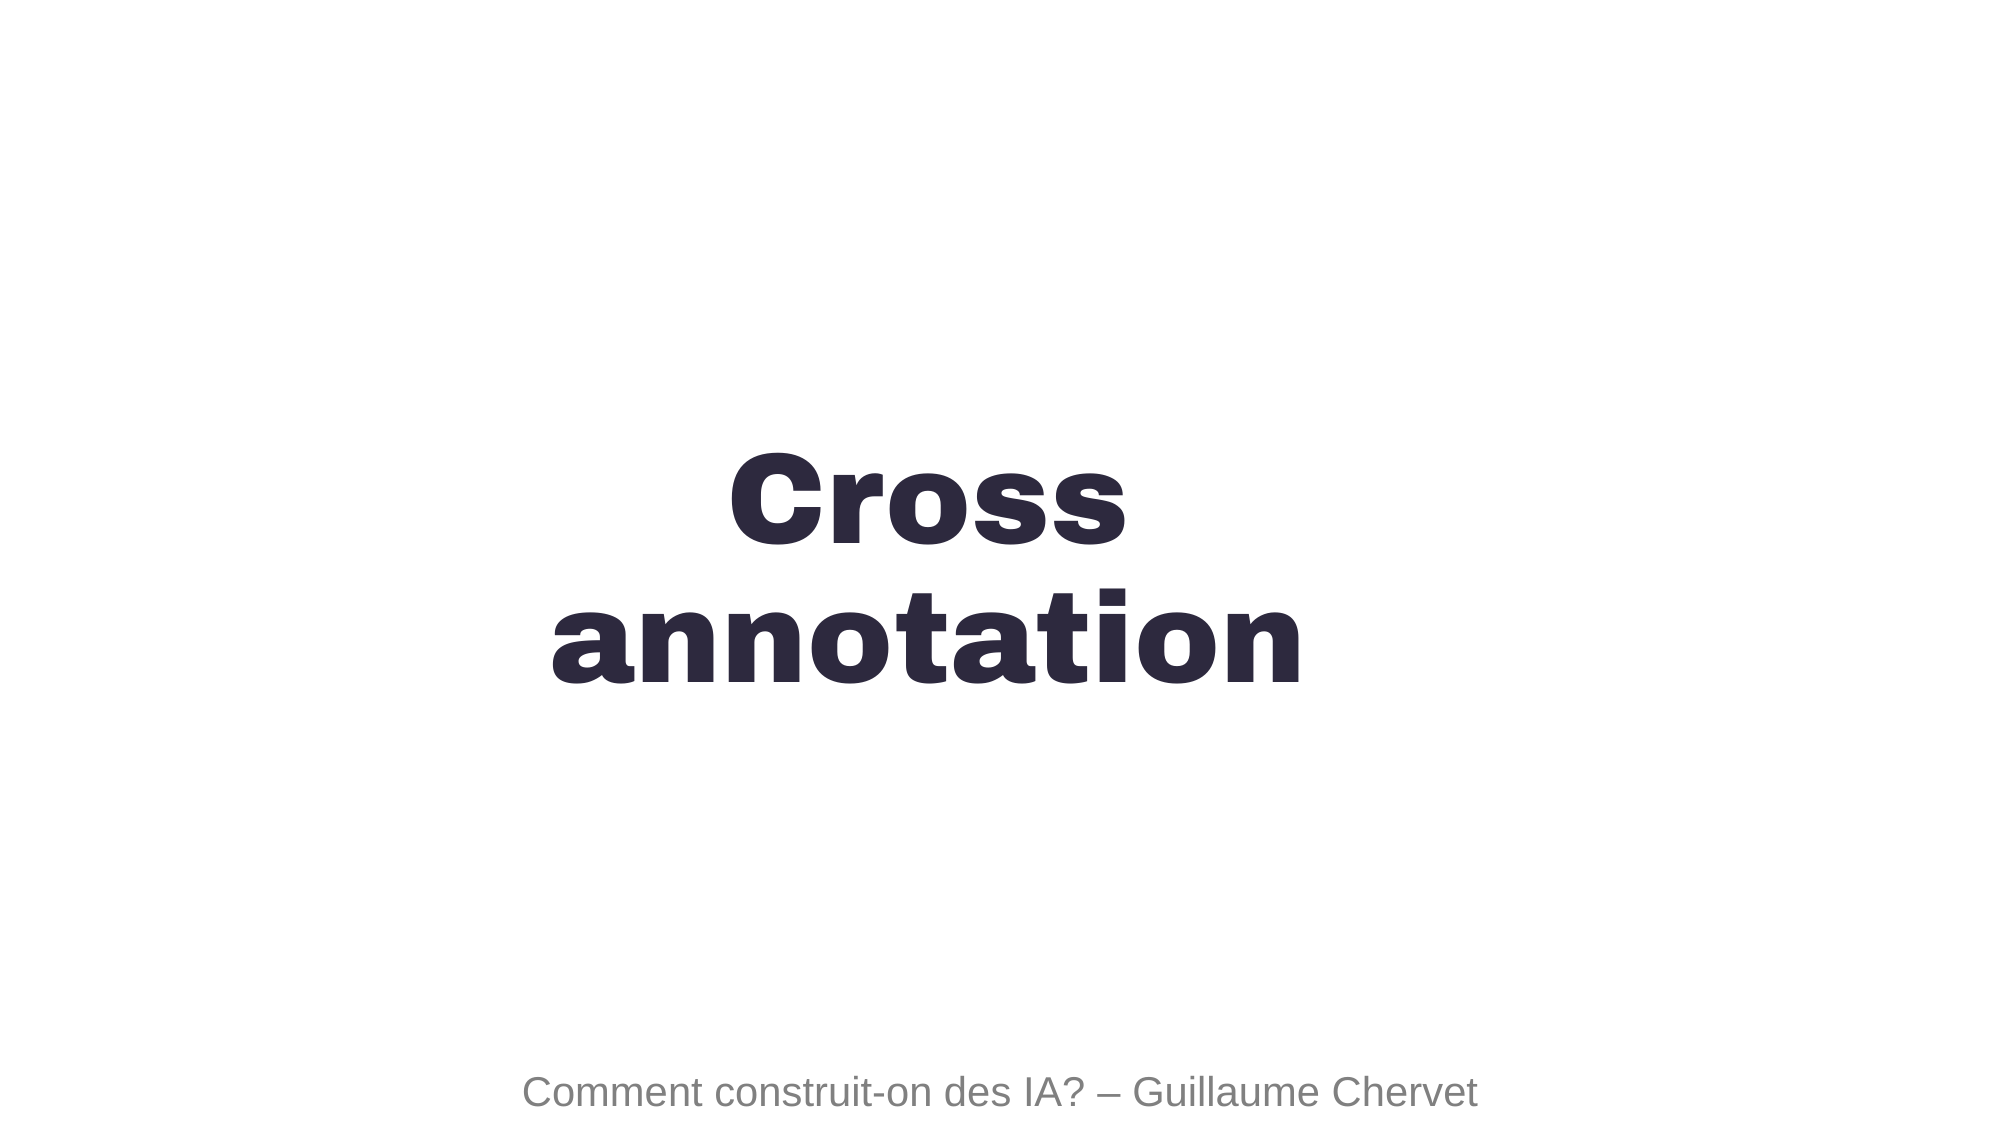

# Cross annotation

Comment construit-on des IA? – Guillaume Chervet